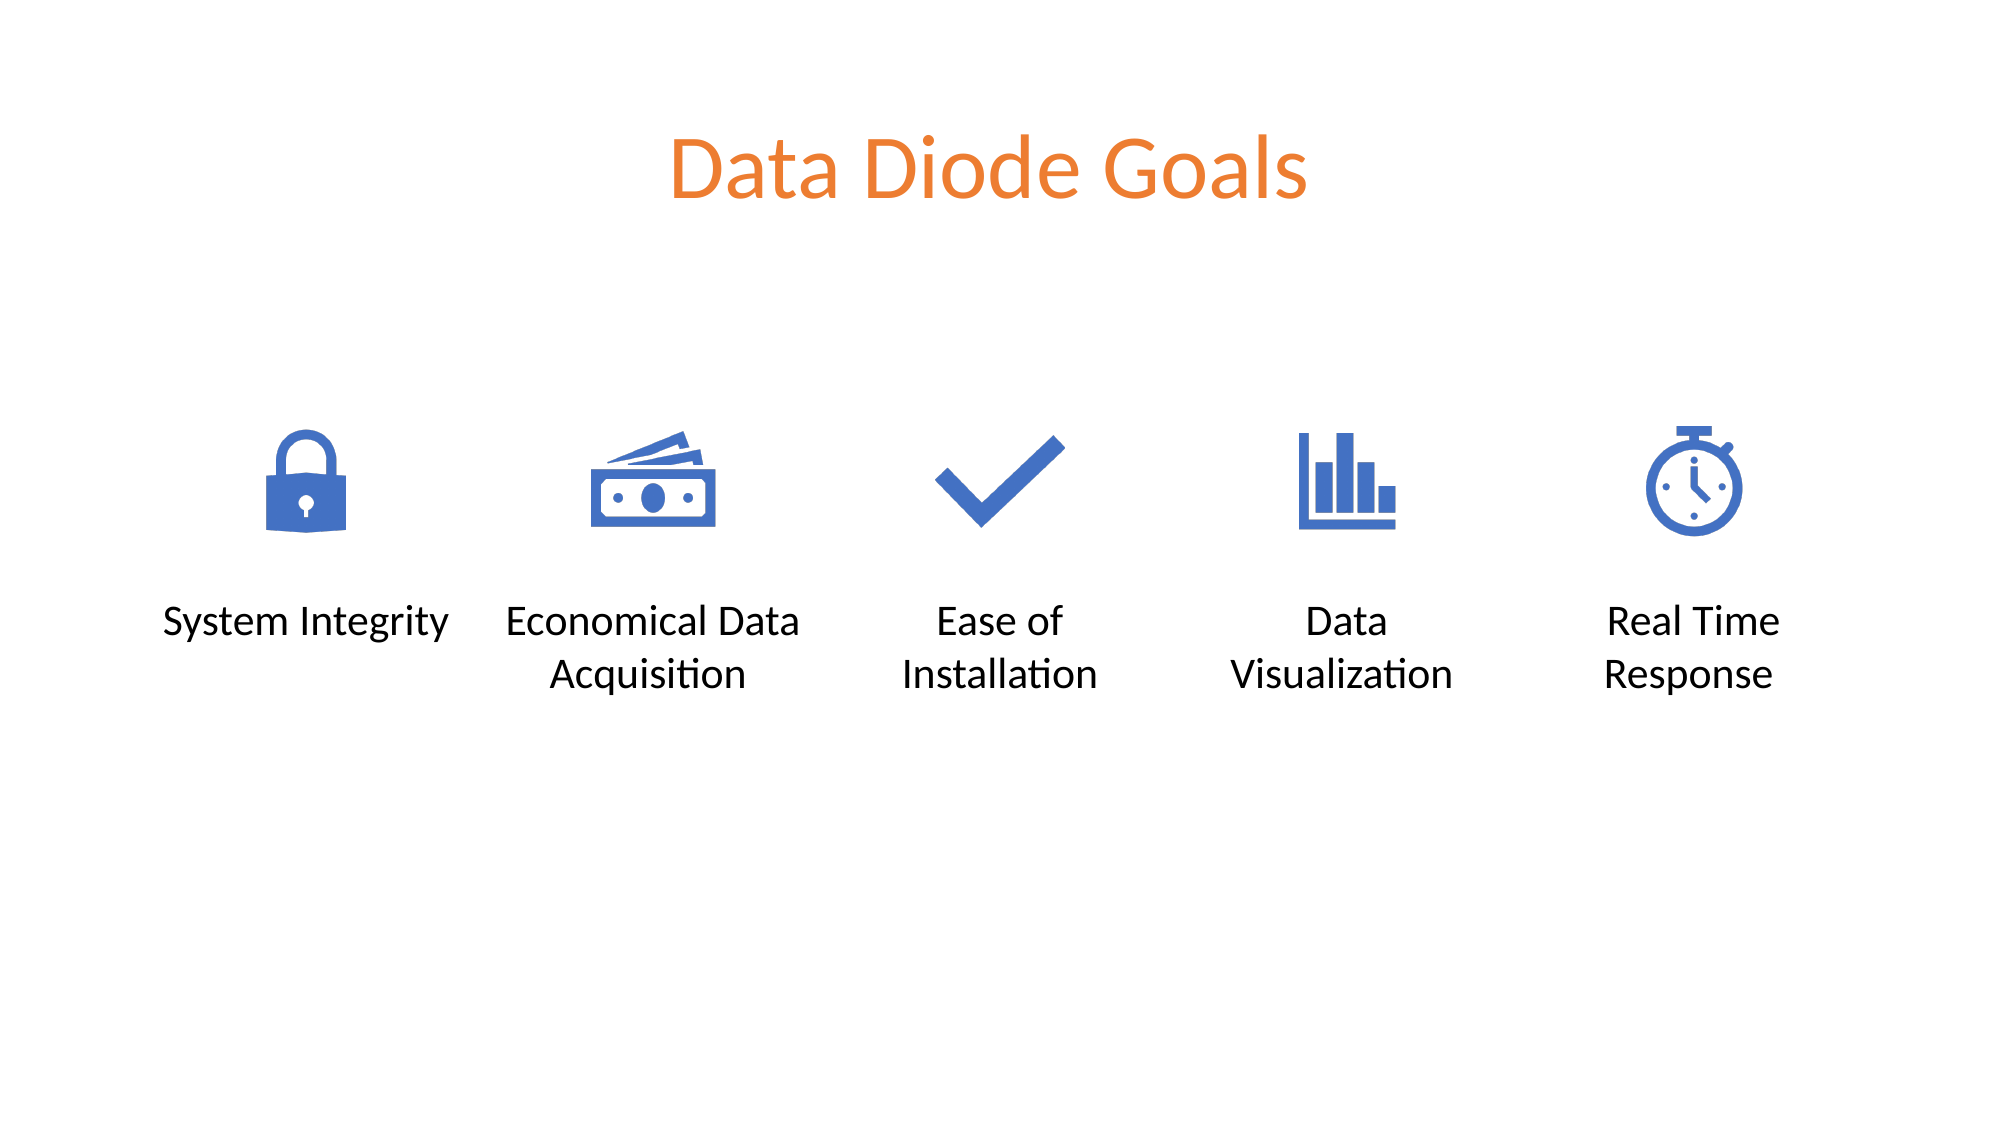

# Data Diode Goals
System Integrity
Economical Data Acquisition
Ease of Installation
Data Visualization
Real Time Response